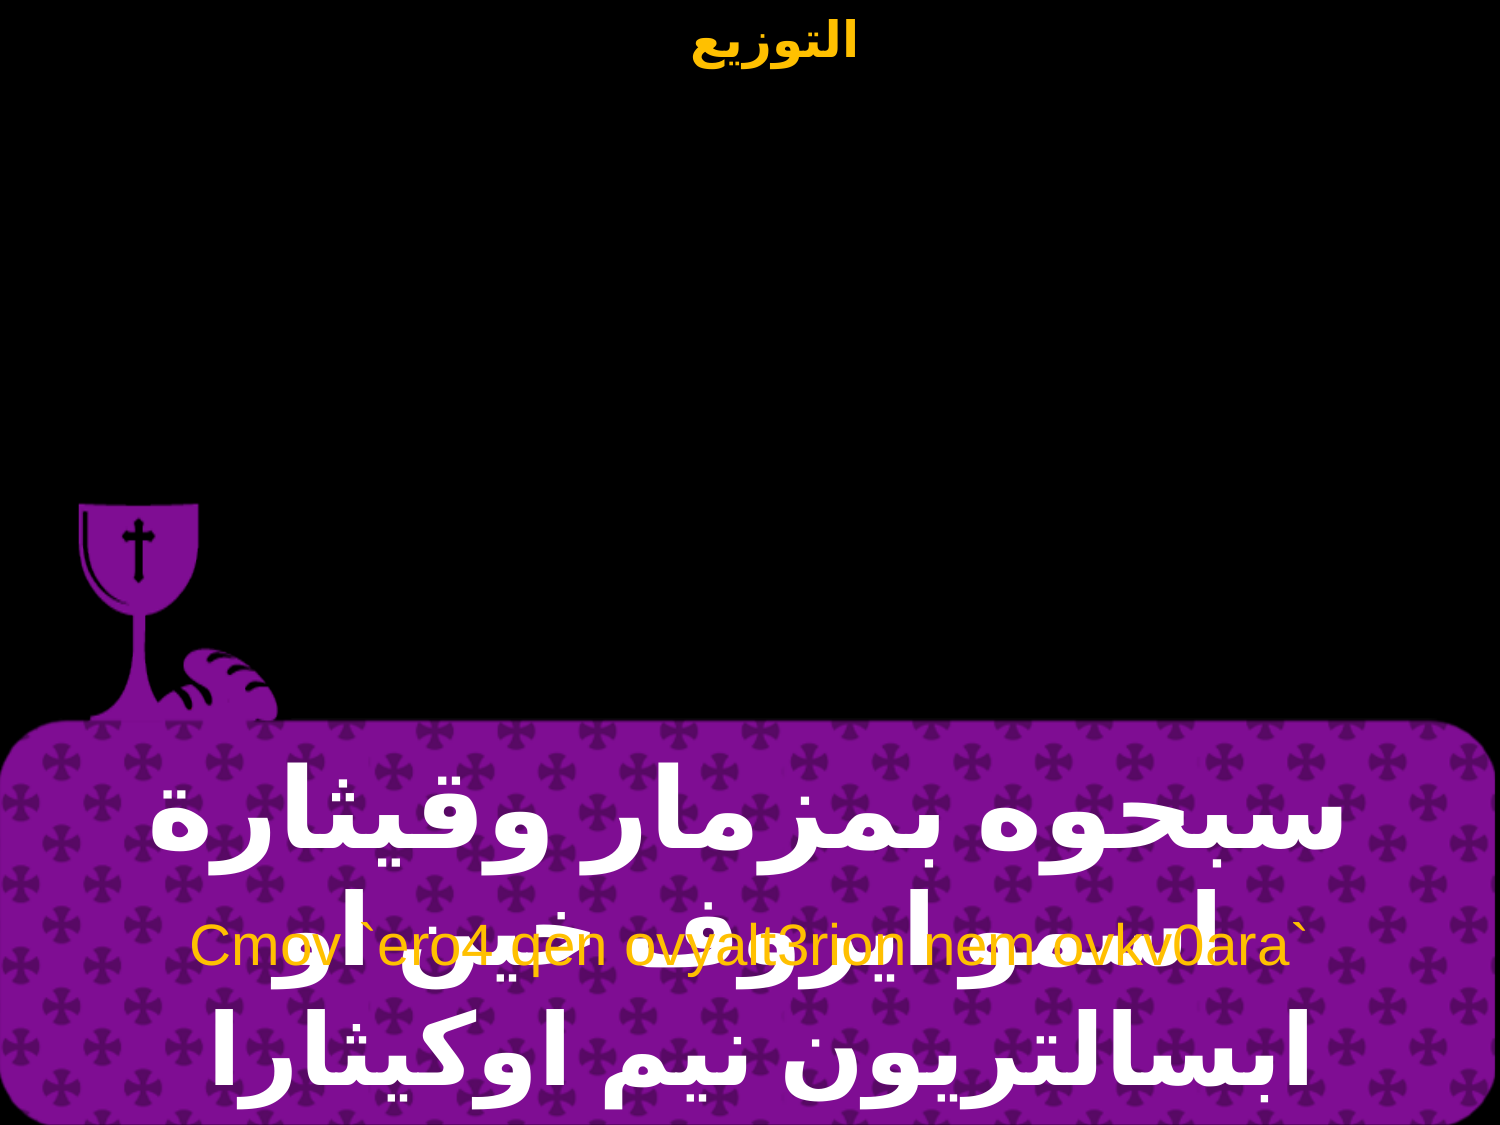

# سبحوه بمزمار وقيثارة
`Cmov `ero4 qen ovyalt3rion nem ovkv0ara
اسمو ايروف خين او ابسالتريون نيم اوكيثارا